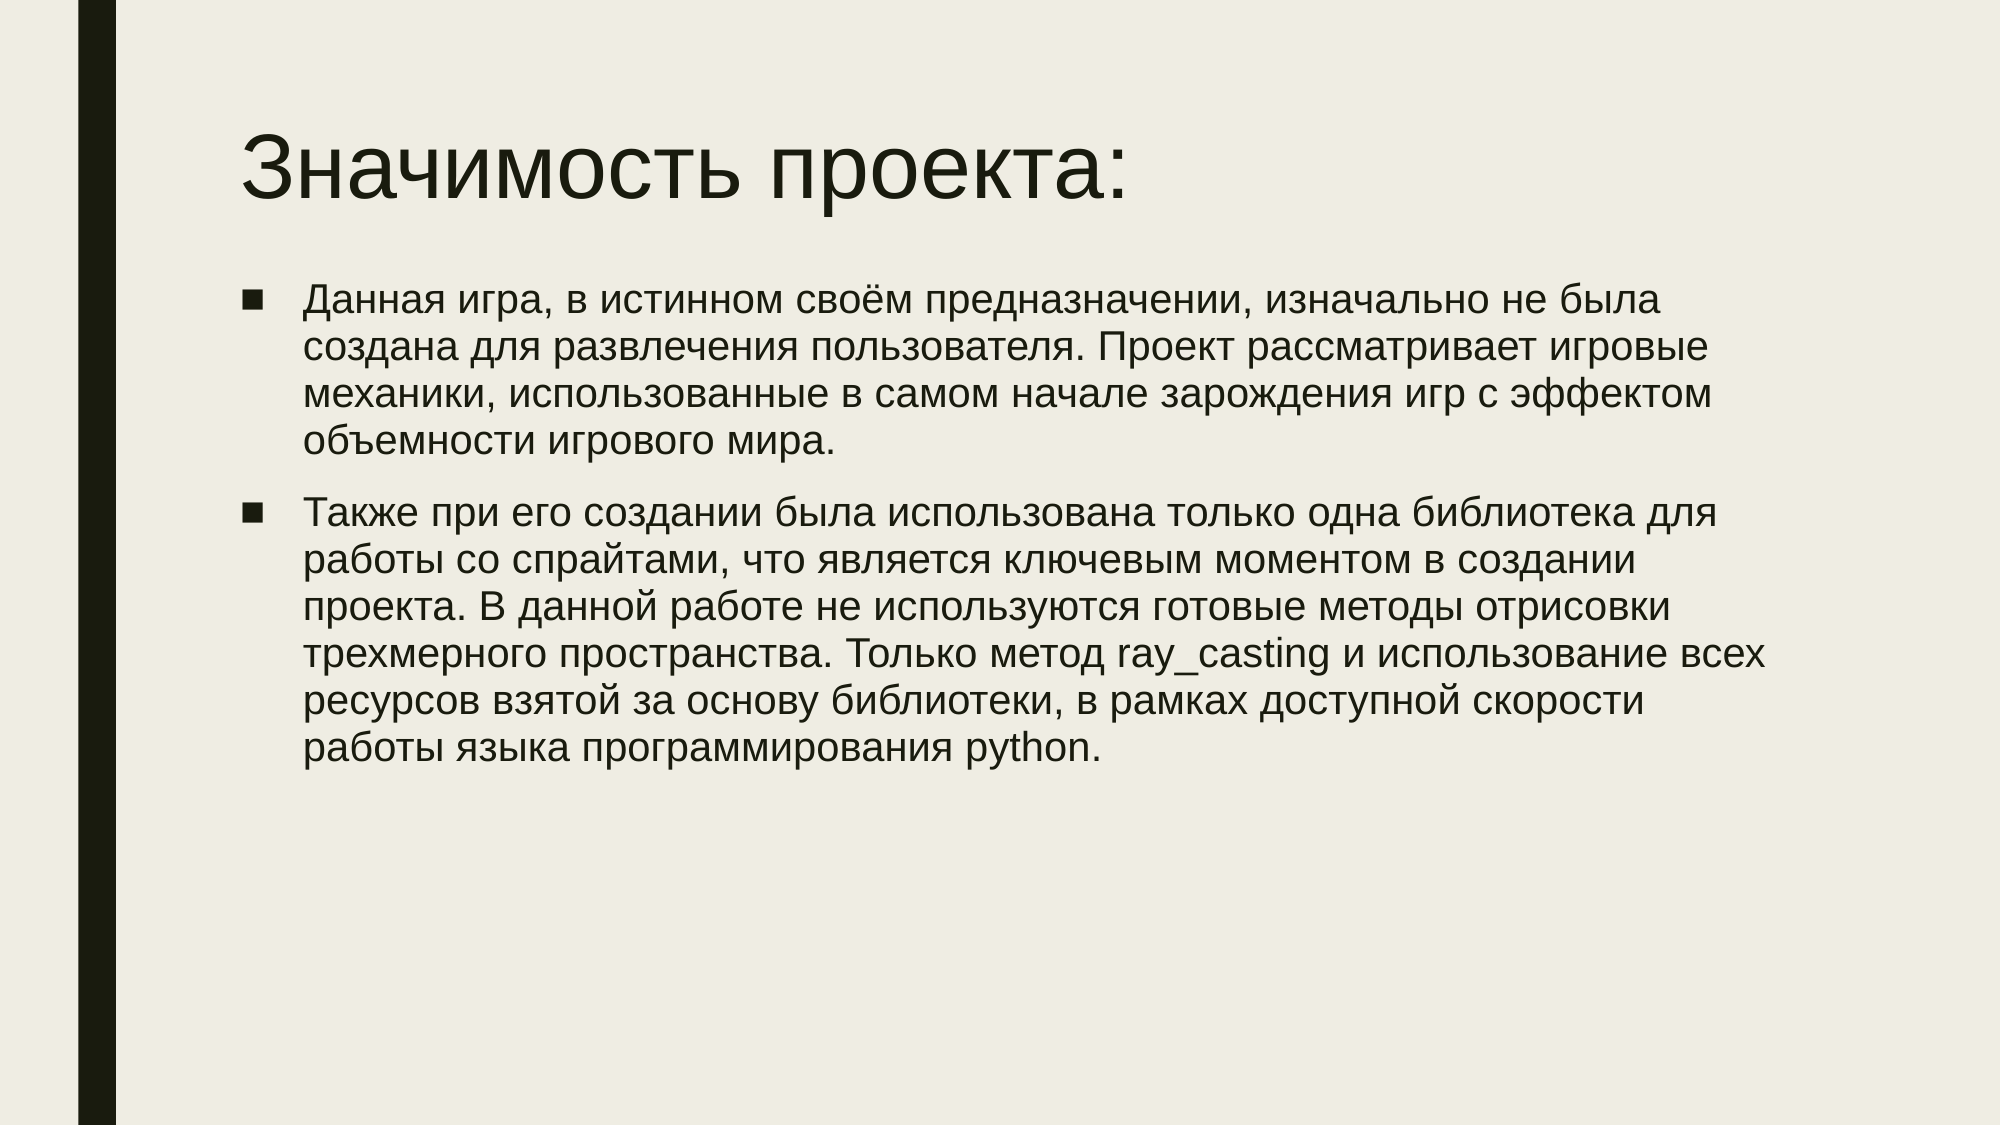

# Значимость проекта:
Данная игра, в истинном своём предназначении, изначально не была создана для развлечения пользователя. Проект рассматривает игровые механики, использованные в самом начале зарождения игр с эффектом объемности игрового мира.
Также при его создании была использована только одна библиотека для работы со спрайтами, что является ключевым моментом в создании проекта. В данной работе не используются готовые методы отрисовки трехмерного пространства. Только метод ray_casting и использование всех ресурсов взятой за основу библиотеки, в рамках доступной скорости работы языка программирования python.